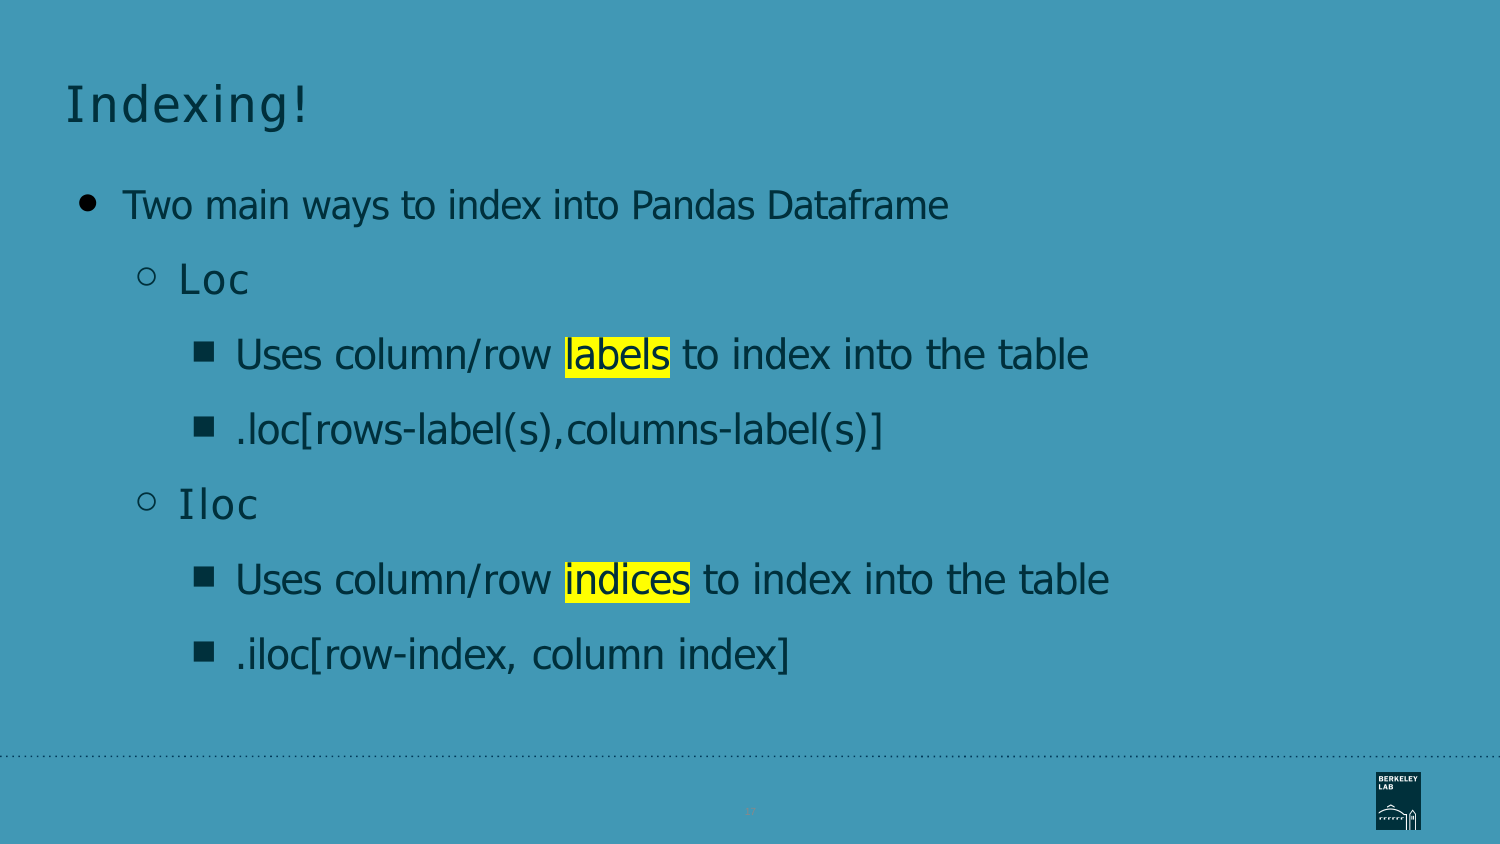

# Indexing!
Two main ways to index into Pandas Dataframe
Loc
Uses column/row labels to index into the table
.loc[rows-label(s),columns-label(s)]
Iloc
Uses column/row indices to index into the table
.iloc[row-index, column index]
17